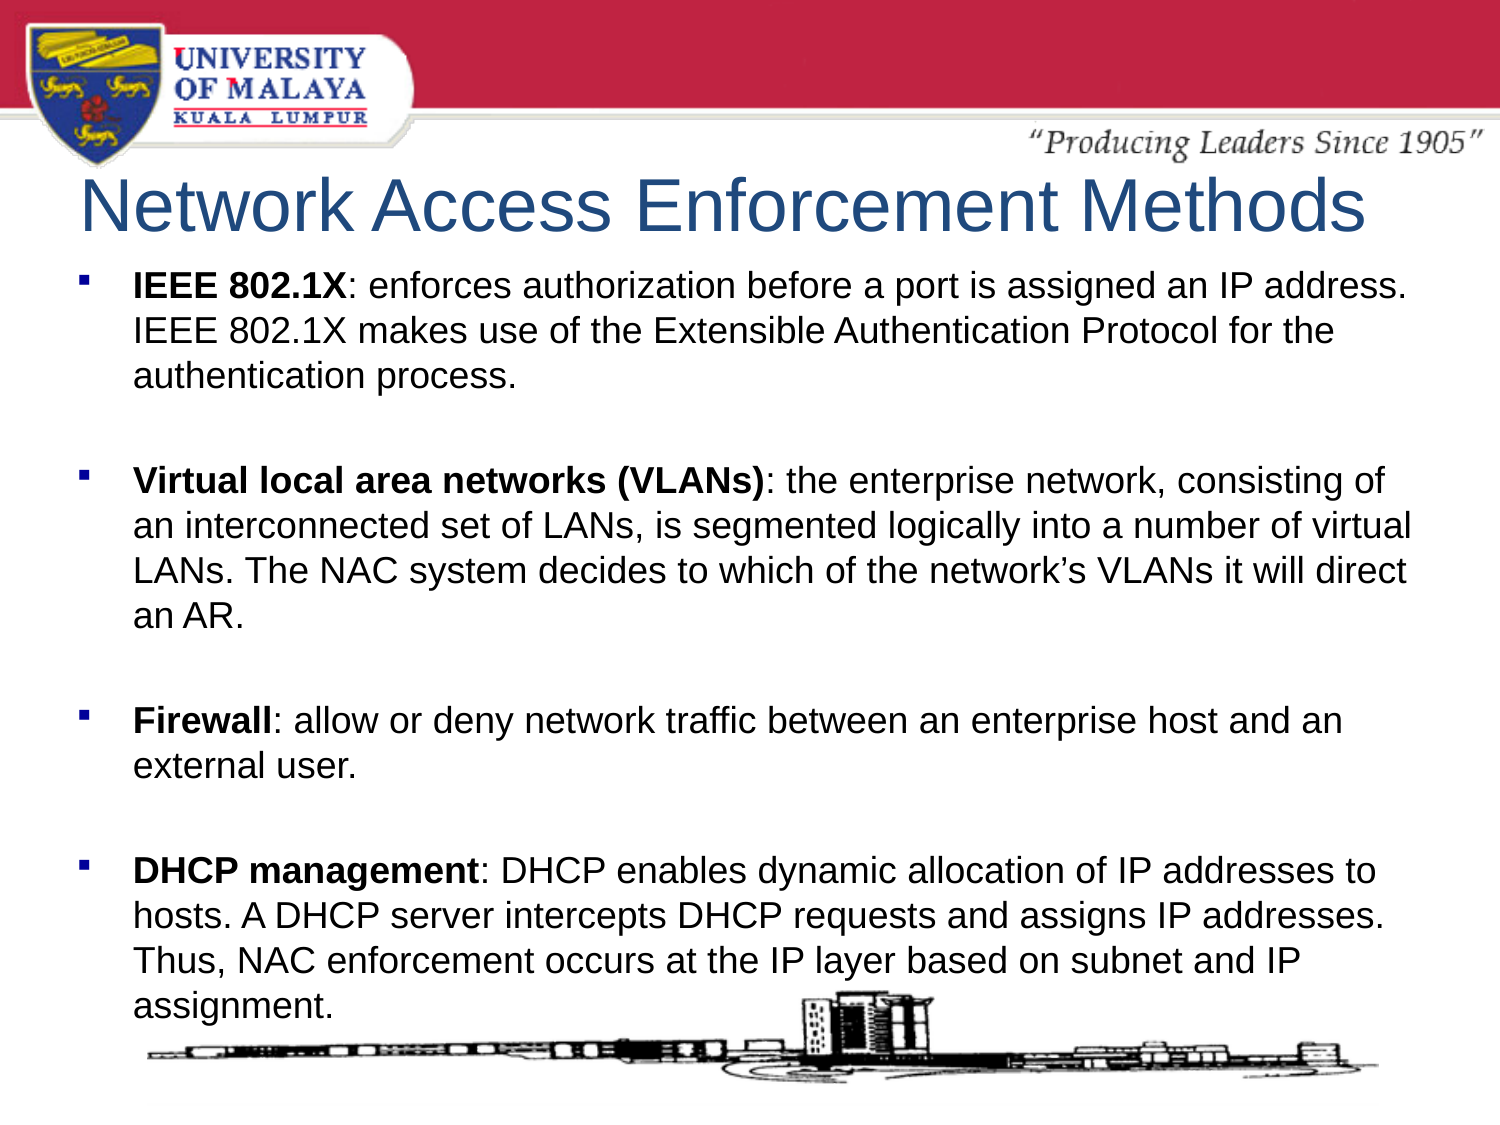

# Network Access Enforcement Methods
IEEE 802.1X: enforces authorization before a port is assigned an IP address. IEEE 802.1X makes use of the Extensible Authentication Protocol for the authentication process.

Virtual local area networks (VLANs): the enterprise network, consisting of an interconnected set of LANs, is segmented logically into a number of virtual LANs. The NAC system decides to which of the network’s VLANs it will direct an AR.

Firewall: allow or deny network traffic between an enterprise host and an external user.

DHCP management: DHCP enables dynamic allocation of IP addresses to hosts. A DHCP server intercepts DHCP requests and assigns IP addresses. Thus, NAC enforcement occurs at the IP layer based on subnet and IP assignment.